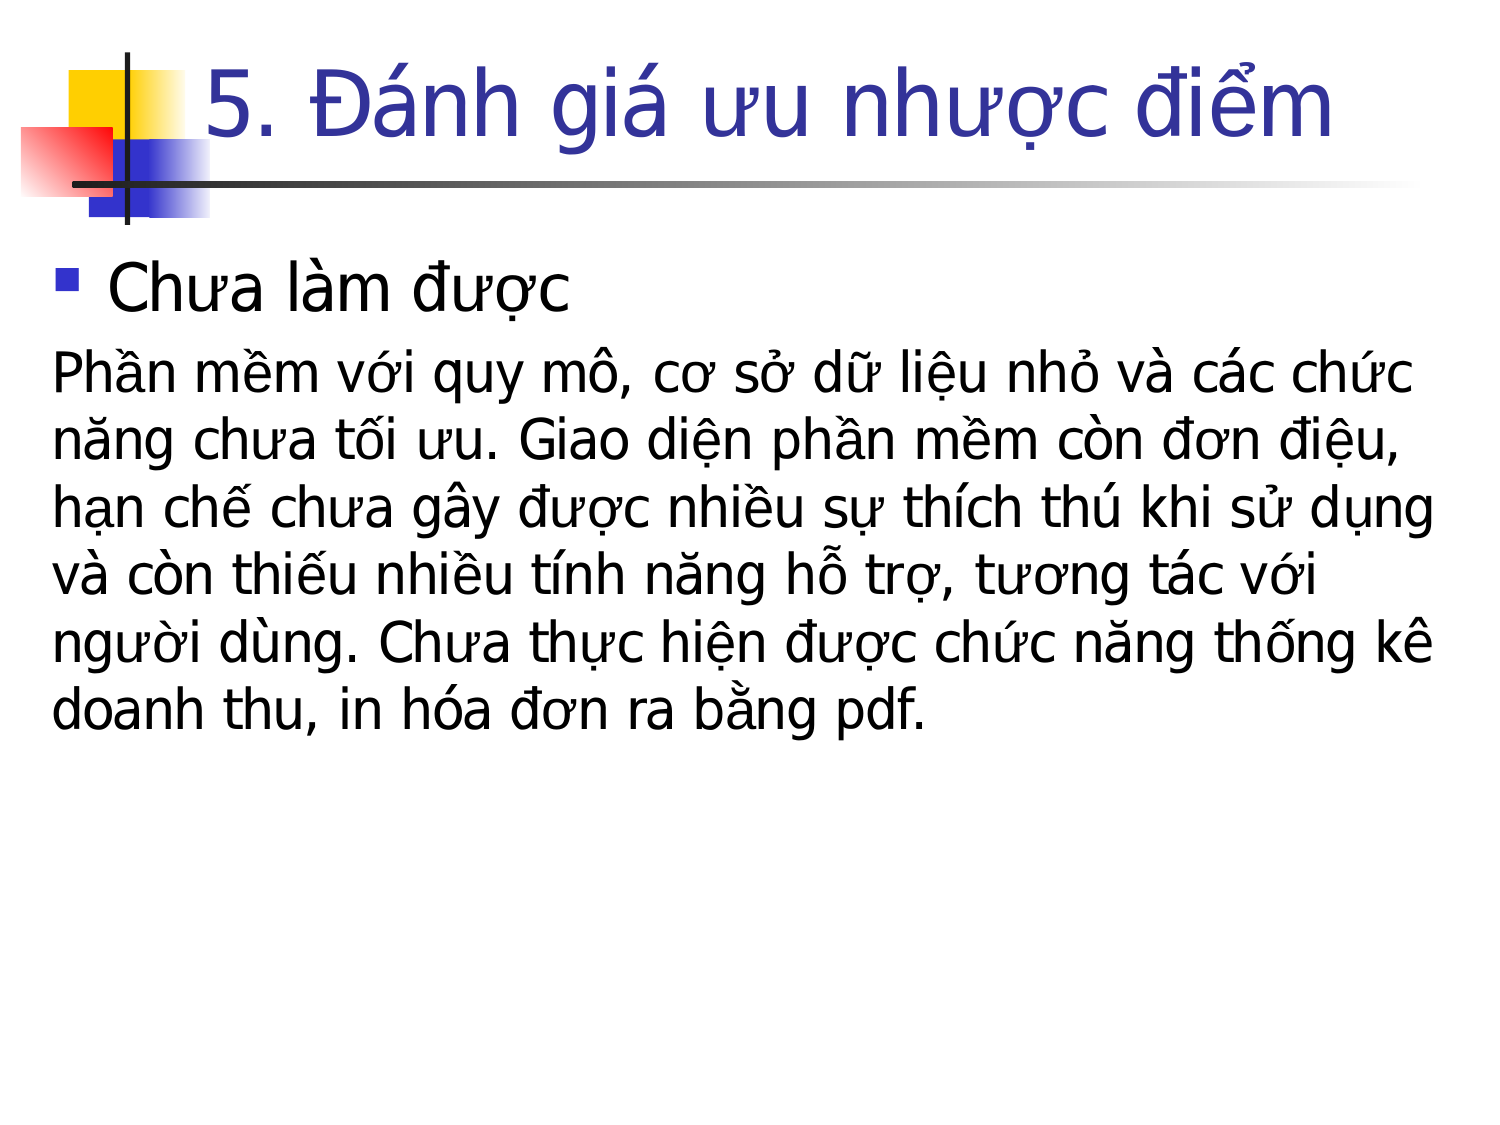

# 5. Đánh giá ưu nhược điểm
Chưa làm được
Phần mềm với quy mô, cơ sở dữ liệu nhỏ và các chức năng chưa tối ưu. Giao diện phần mềm còn đơn điệu, hạn chế chưa gây được nhiều sự thích thú khi sử dụng và còn thiếu nhiều tính năng hỗ trợ, tương tác với người dùng. Chưa thực hiện được chức năng thống kê doanh thu, in hóa đơn ra bằng pdf.